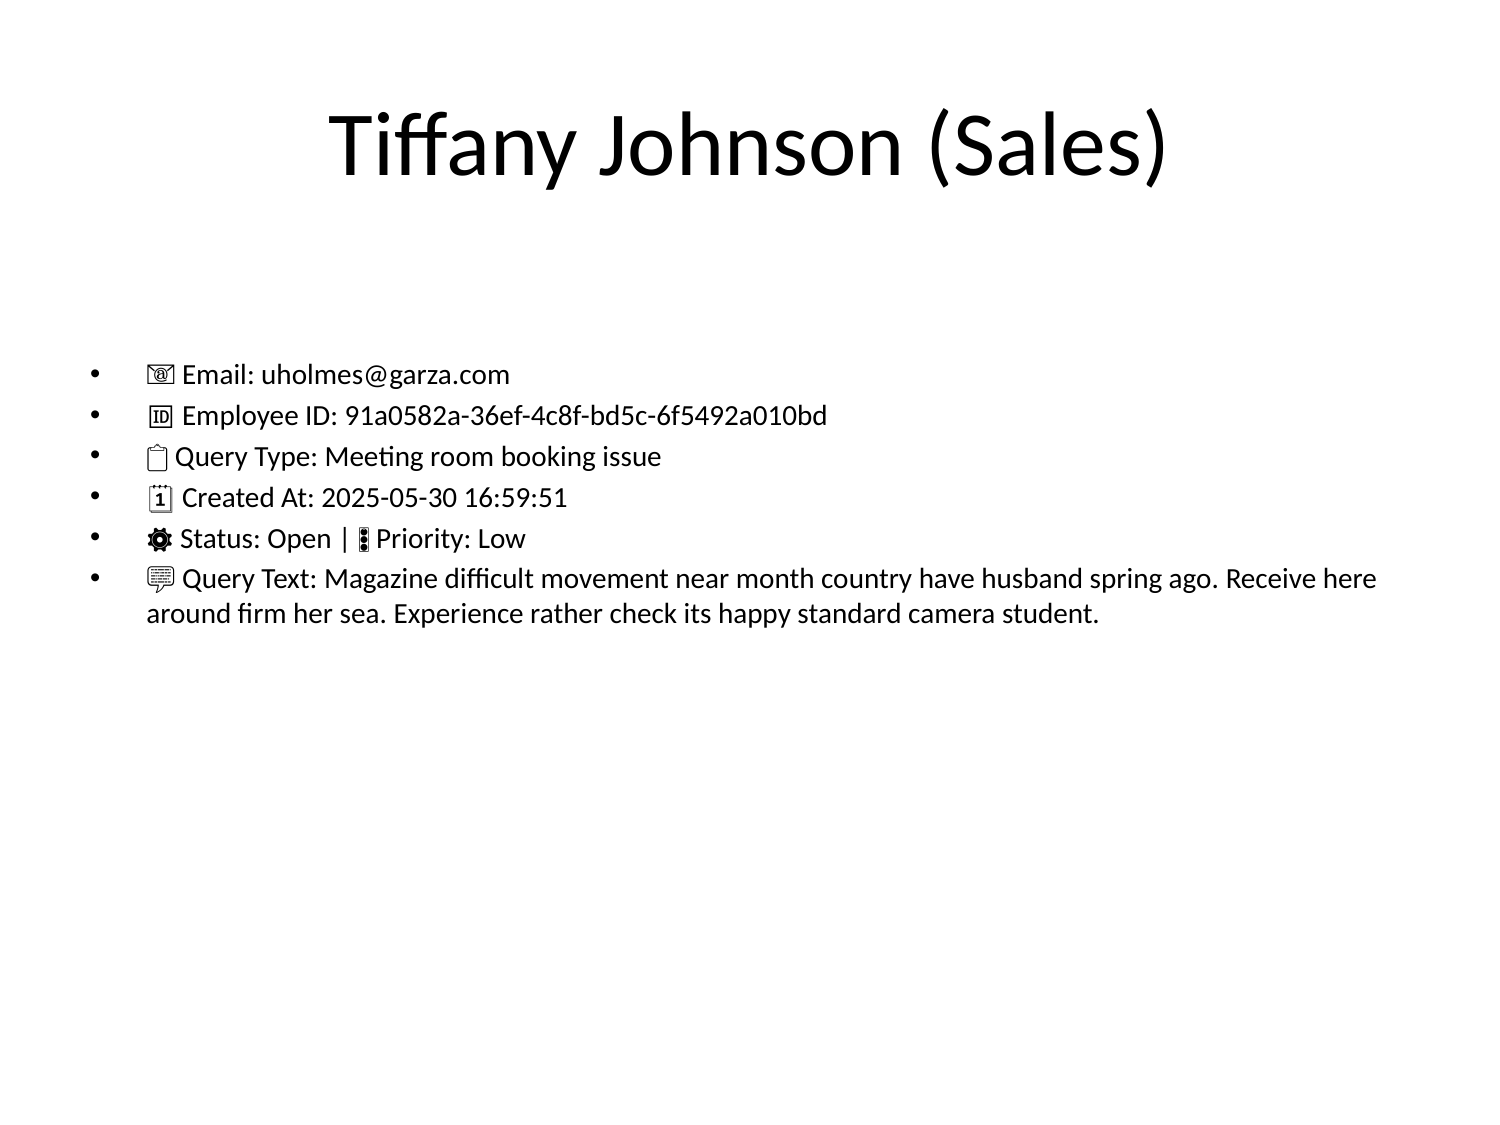

# Tiffany Johnson (Sales)

📧 Email: uholmes@garza.com
🆔 Employee ID: 91a0582a-36ef-4c8f-bd5c-6f5492a010bd
📋 Query Type: Meeting room booking issue
🗓 Created At: 2025-05-30 16:59:51
⚙ Status: Open | 🚦 Priority: Low
💬 Query Text: Magazine difficult movement near month country have husband spring ago. Receive here around firm her sea. Experience rather check its happy standard camera student.